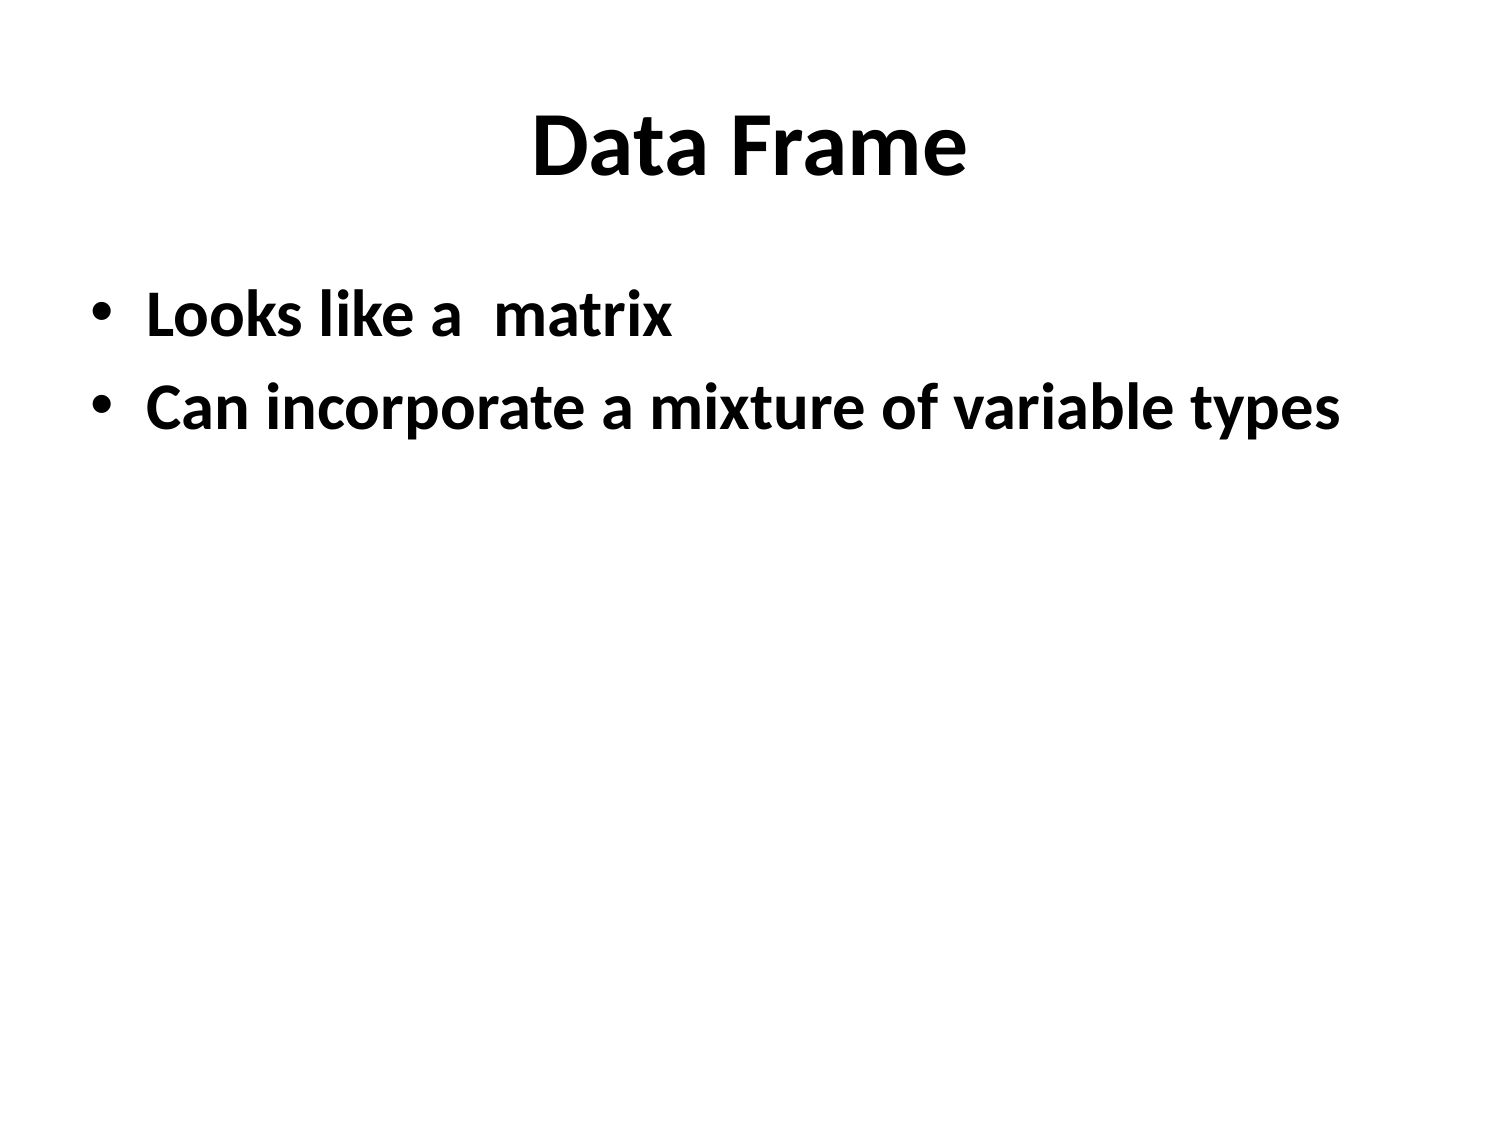

# Data Frame
Looks like a  matrix
Can incorporate a mixture of variable types